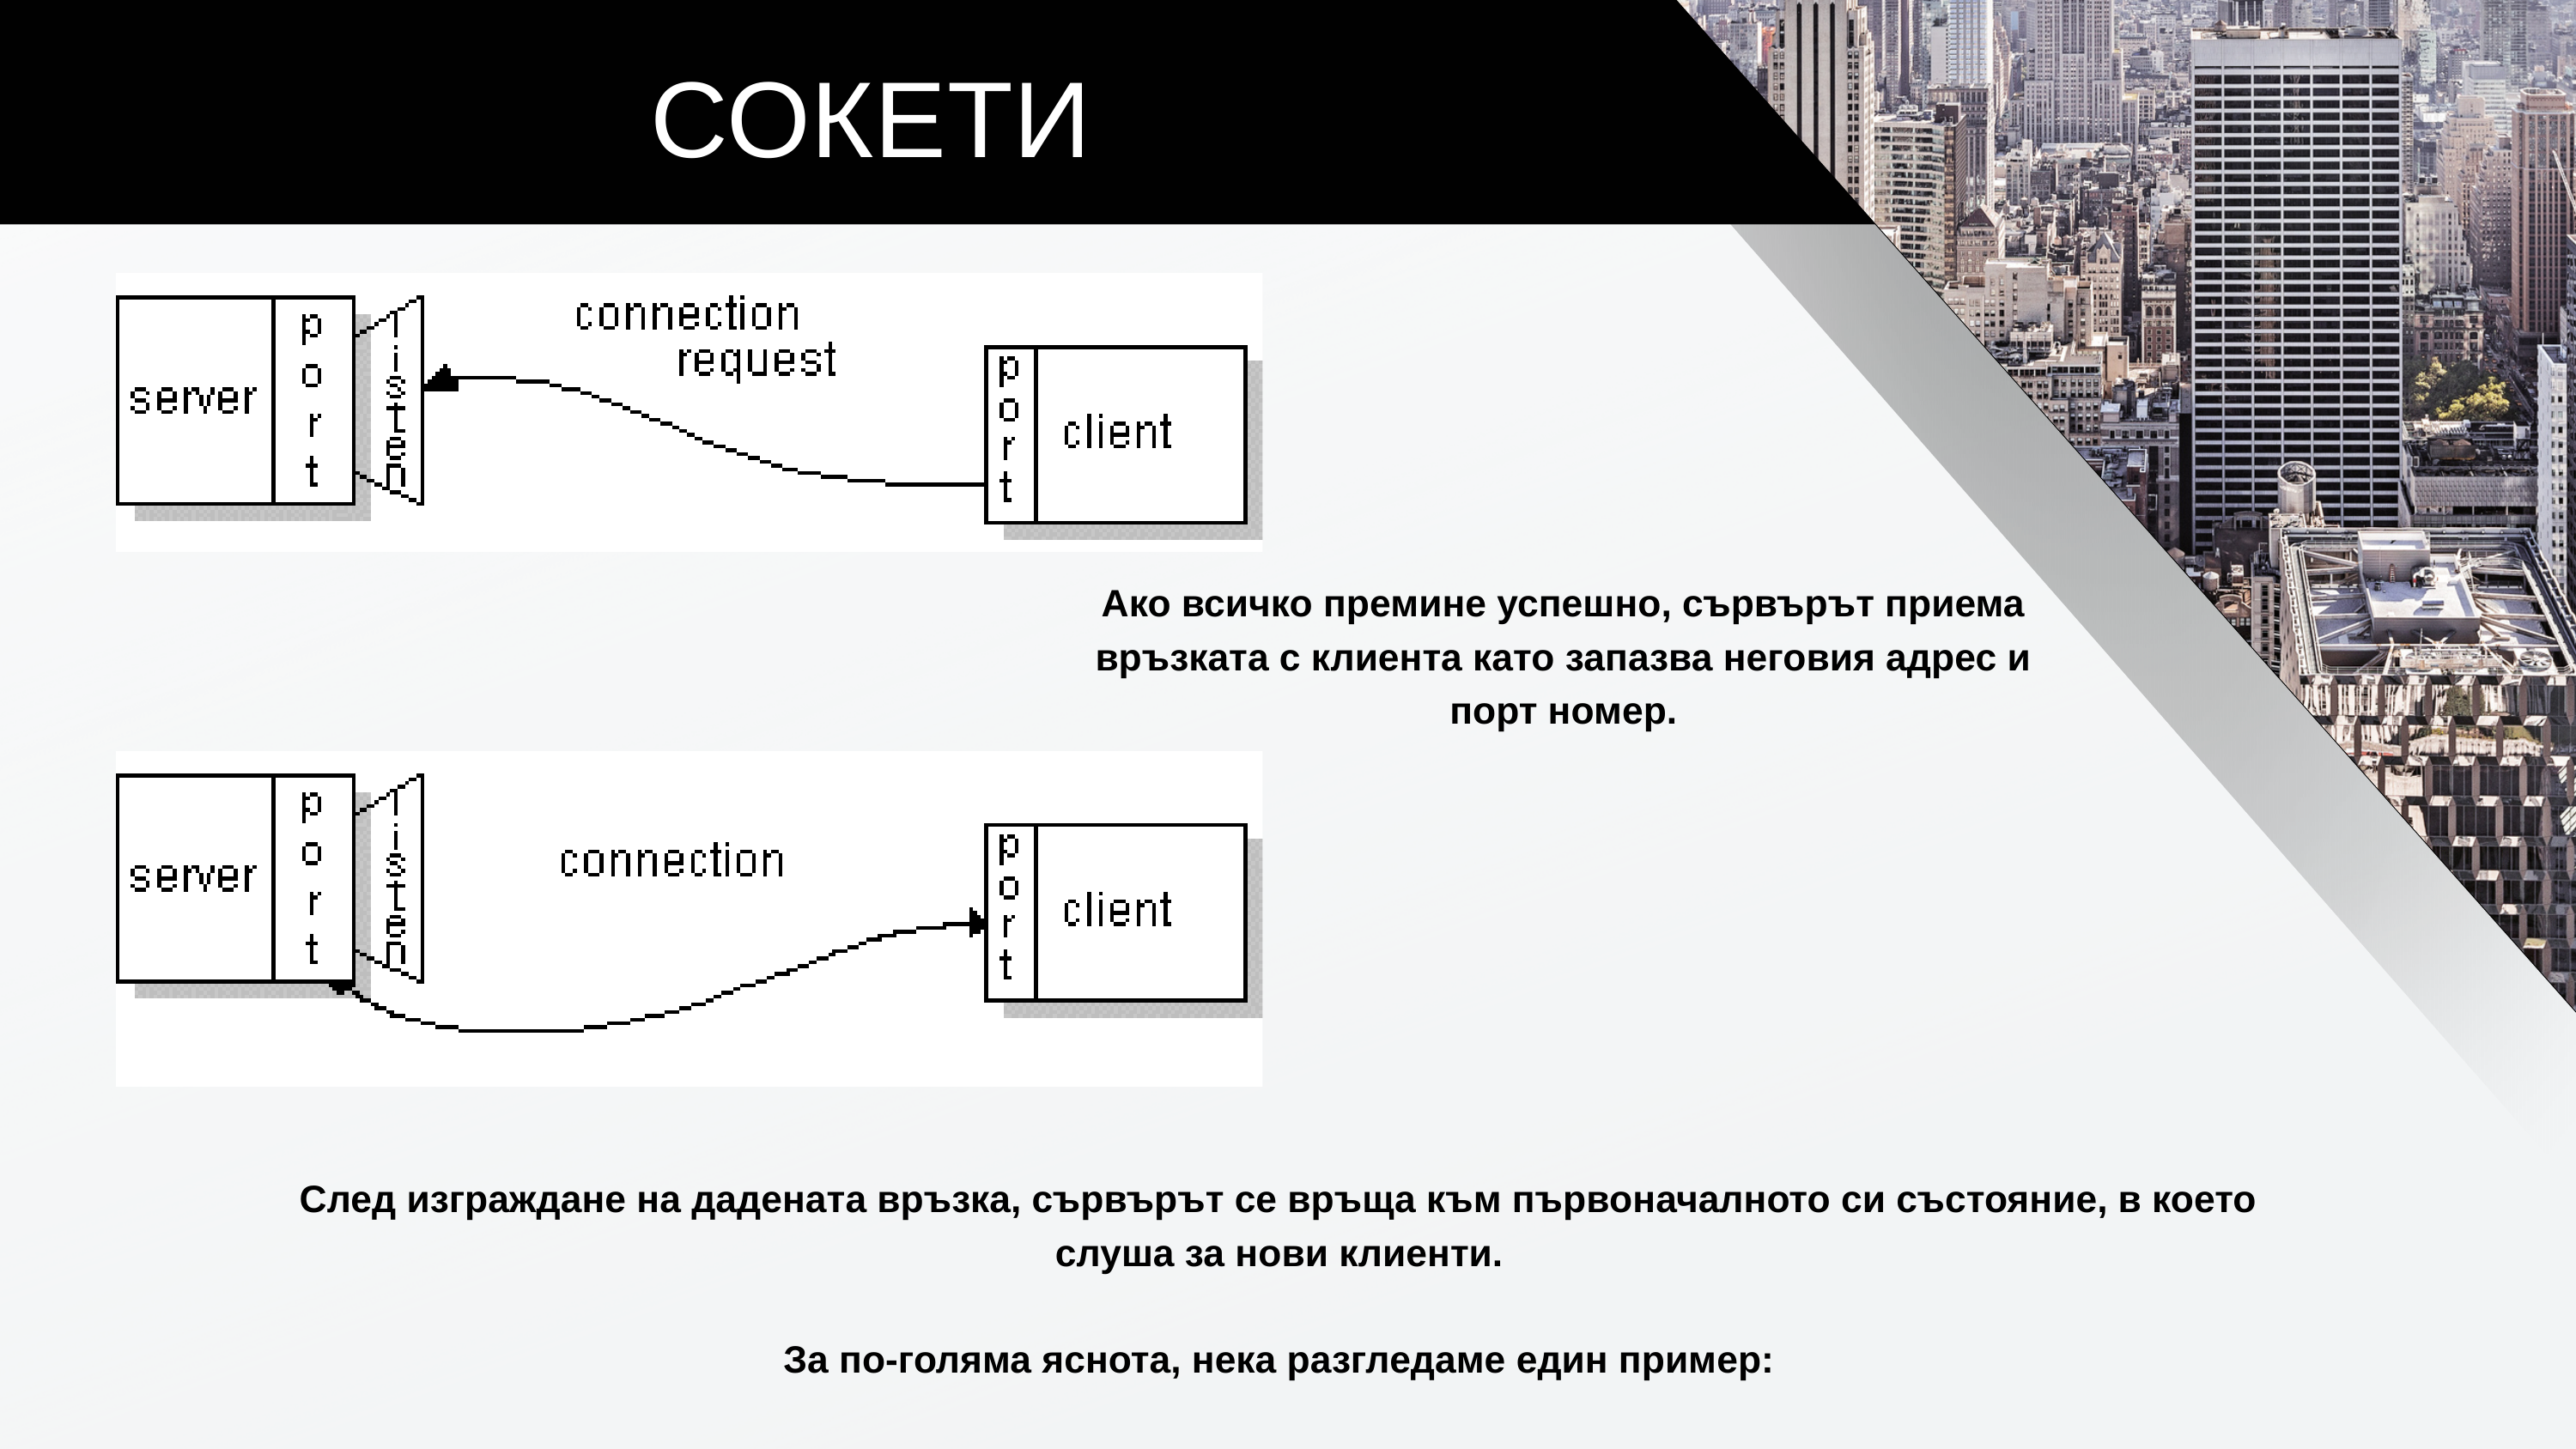

СОКЕТИ

Ако всичко премине успешно, сървърът приема връзката с клиента като запазва неговия адрес и порт номер.

След изграждане на дадената връзка, сървърът се връща към първоначалното си състояние, в което слуша за нови клиенти.

За по-голяма яснота, нека разгледаме един пример: